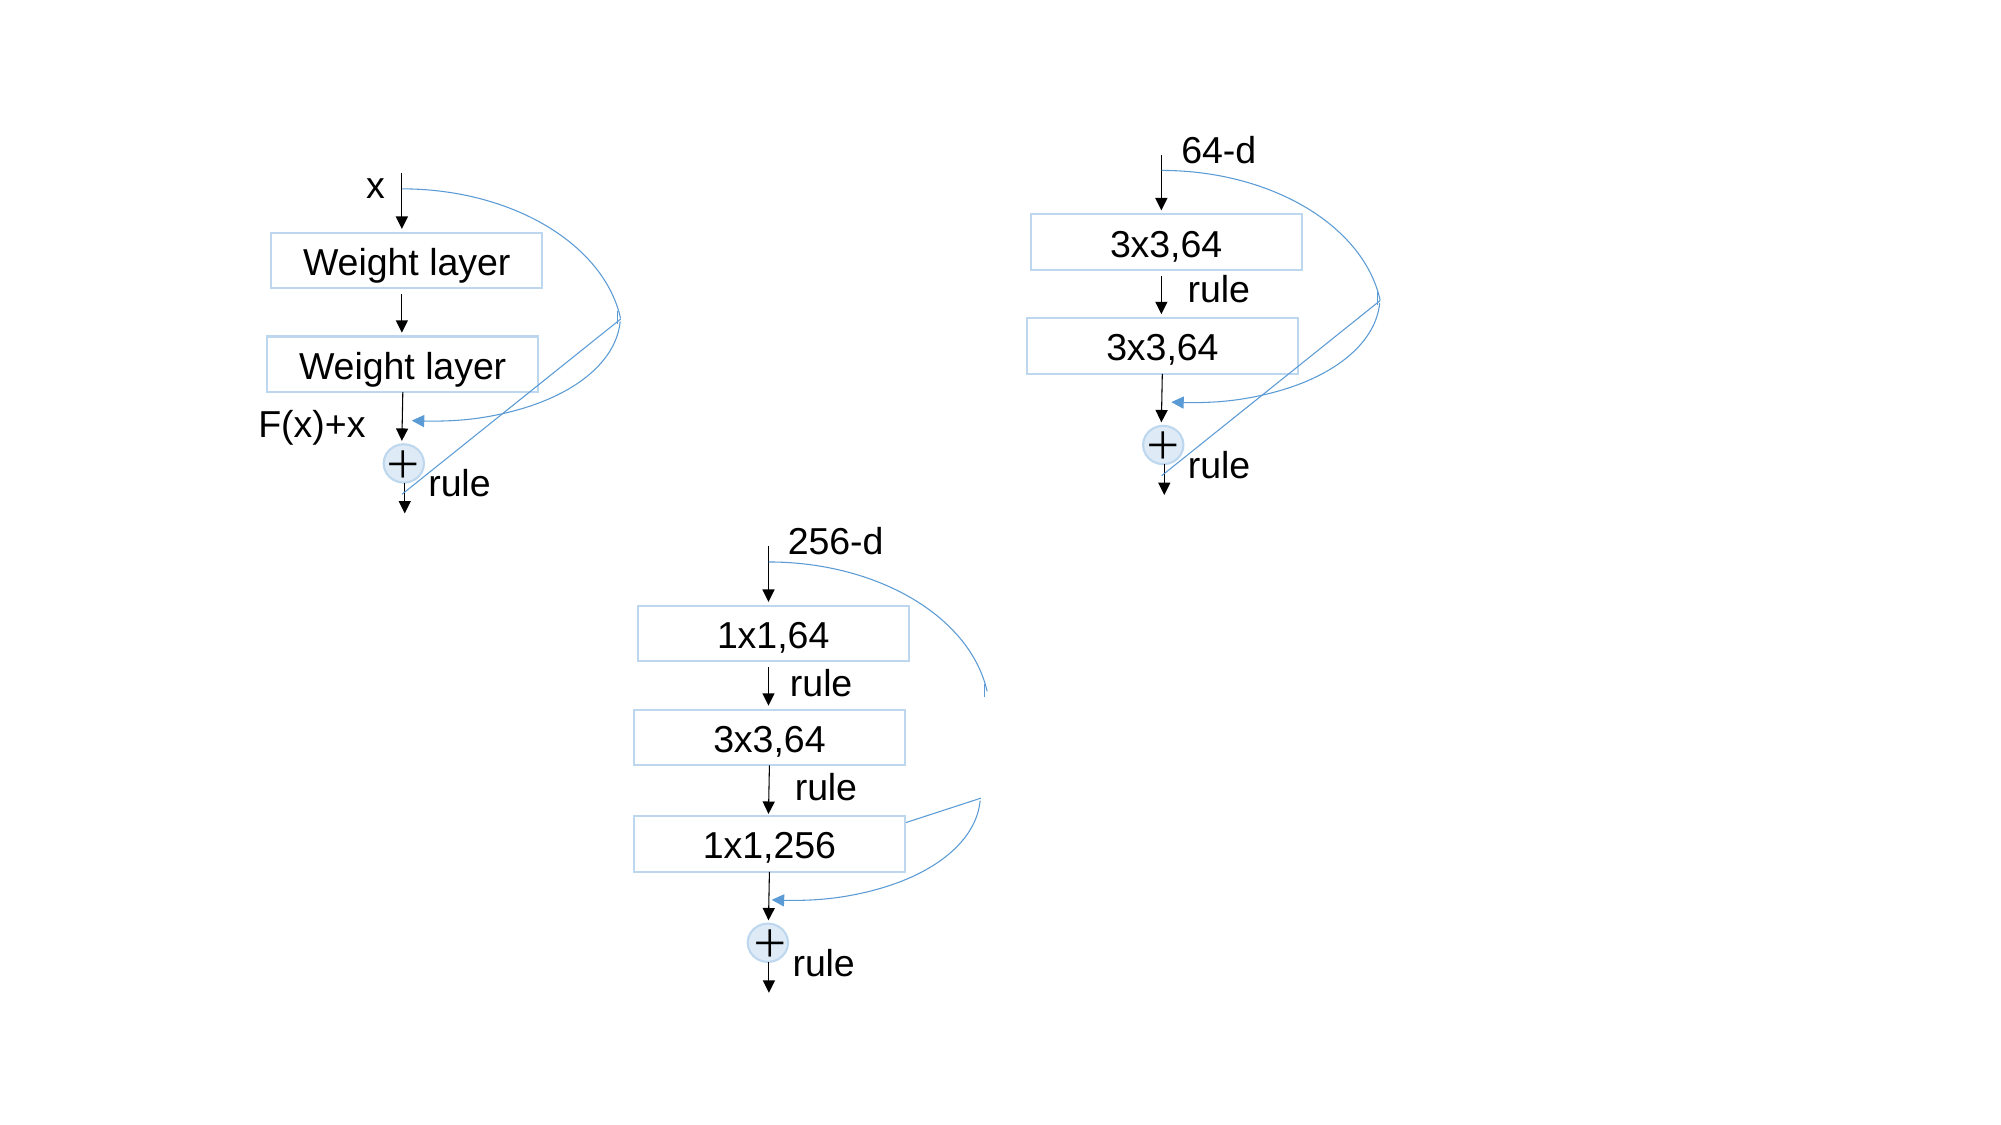

64-d
x

3x3,64
Weight layer
rule
3x3,64
Weight layer
F(x)+x
＋

rule
＋

rule
256-d

1x1,64
rule
3x3,64
rule
1x1,256
＋

rule